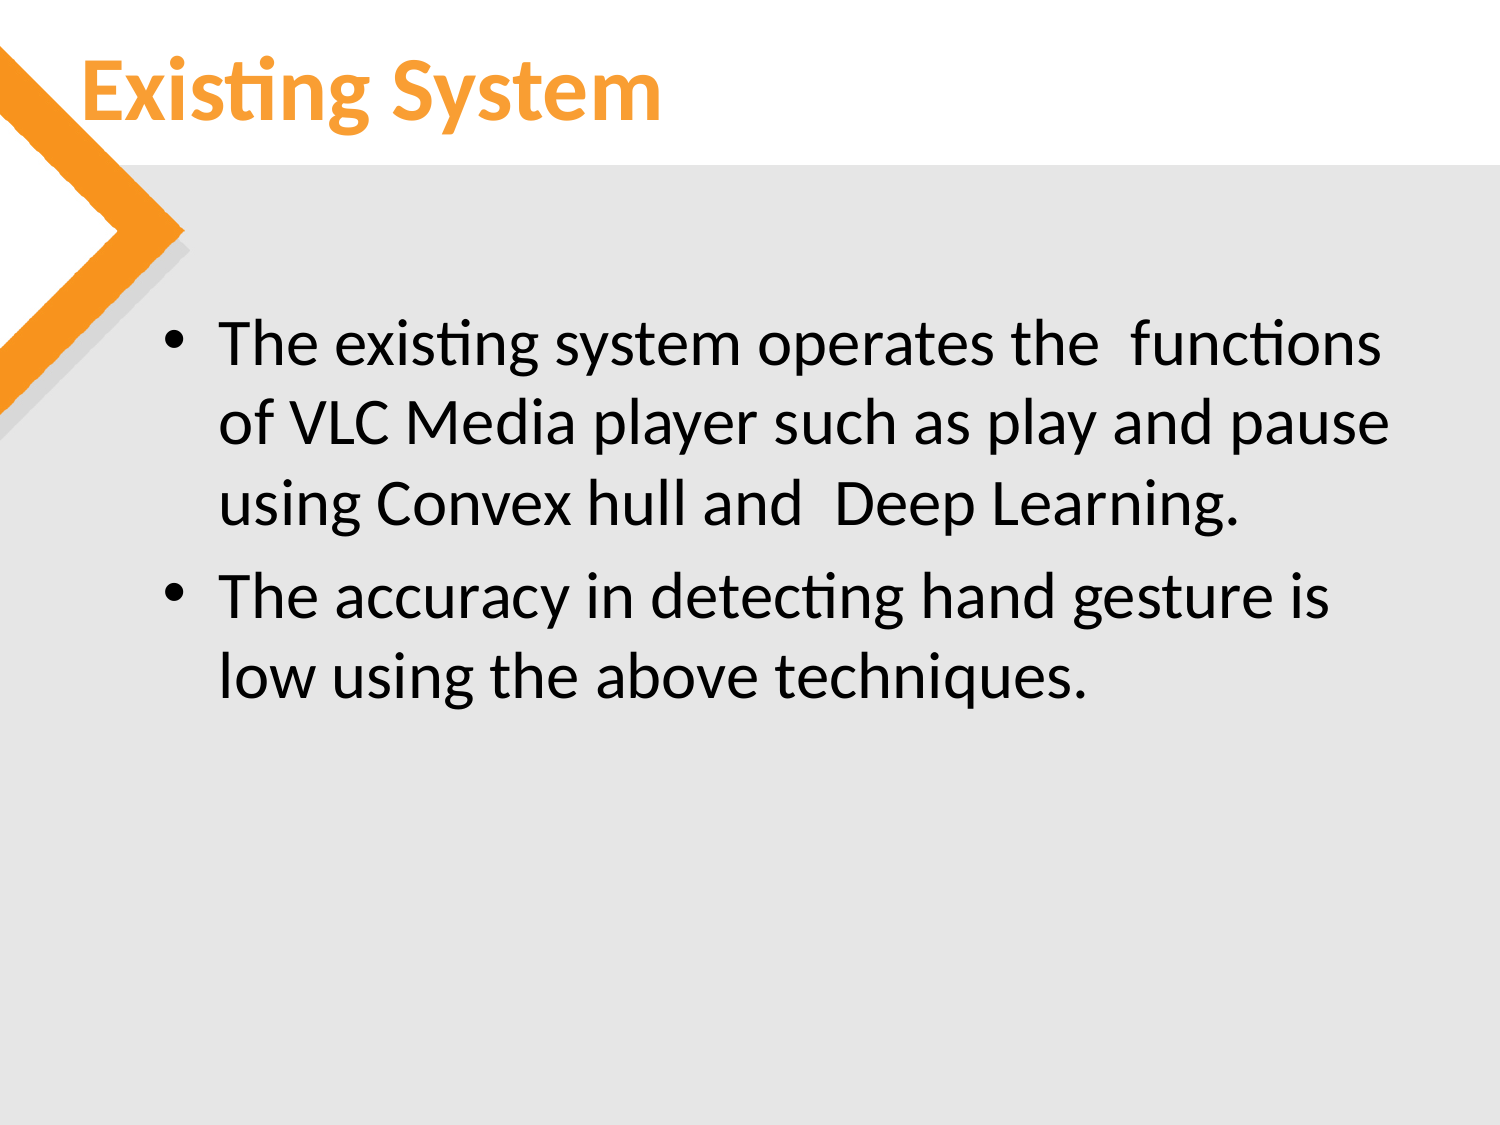

# Existing System
The existing system operates the  functions of VLC Media player such as play and pause using Convex hull and  Deep Learning.
The accuracy in detecting hand gesture is      low using the above techniques.